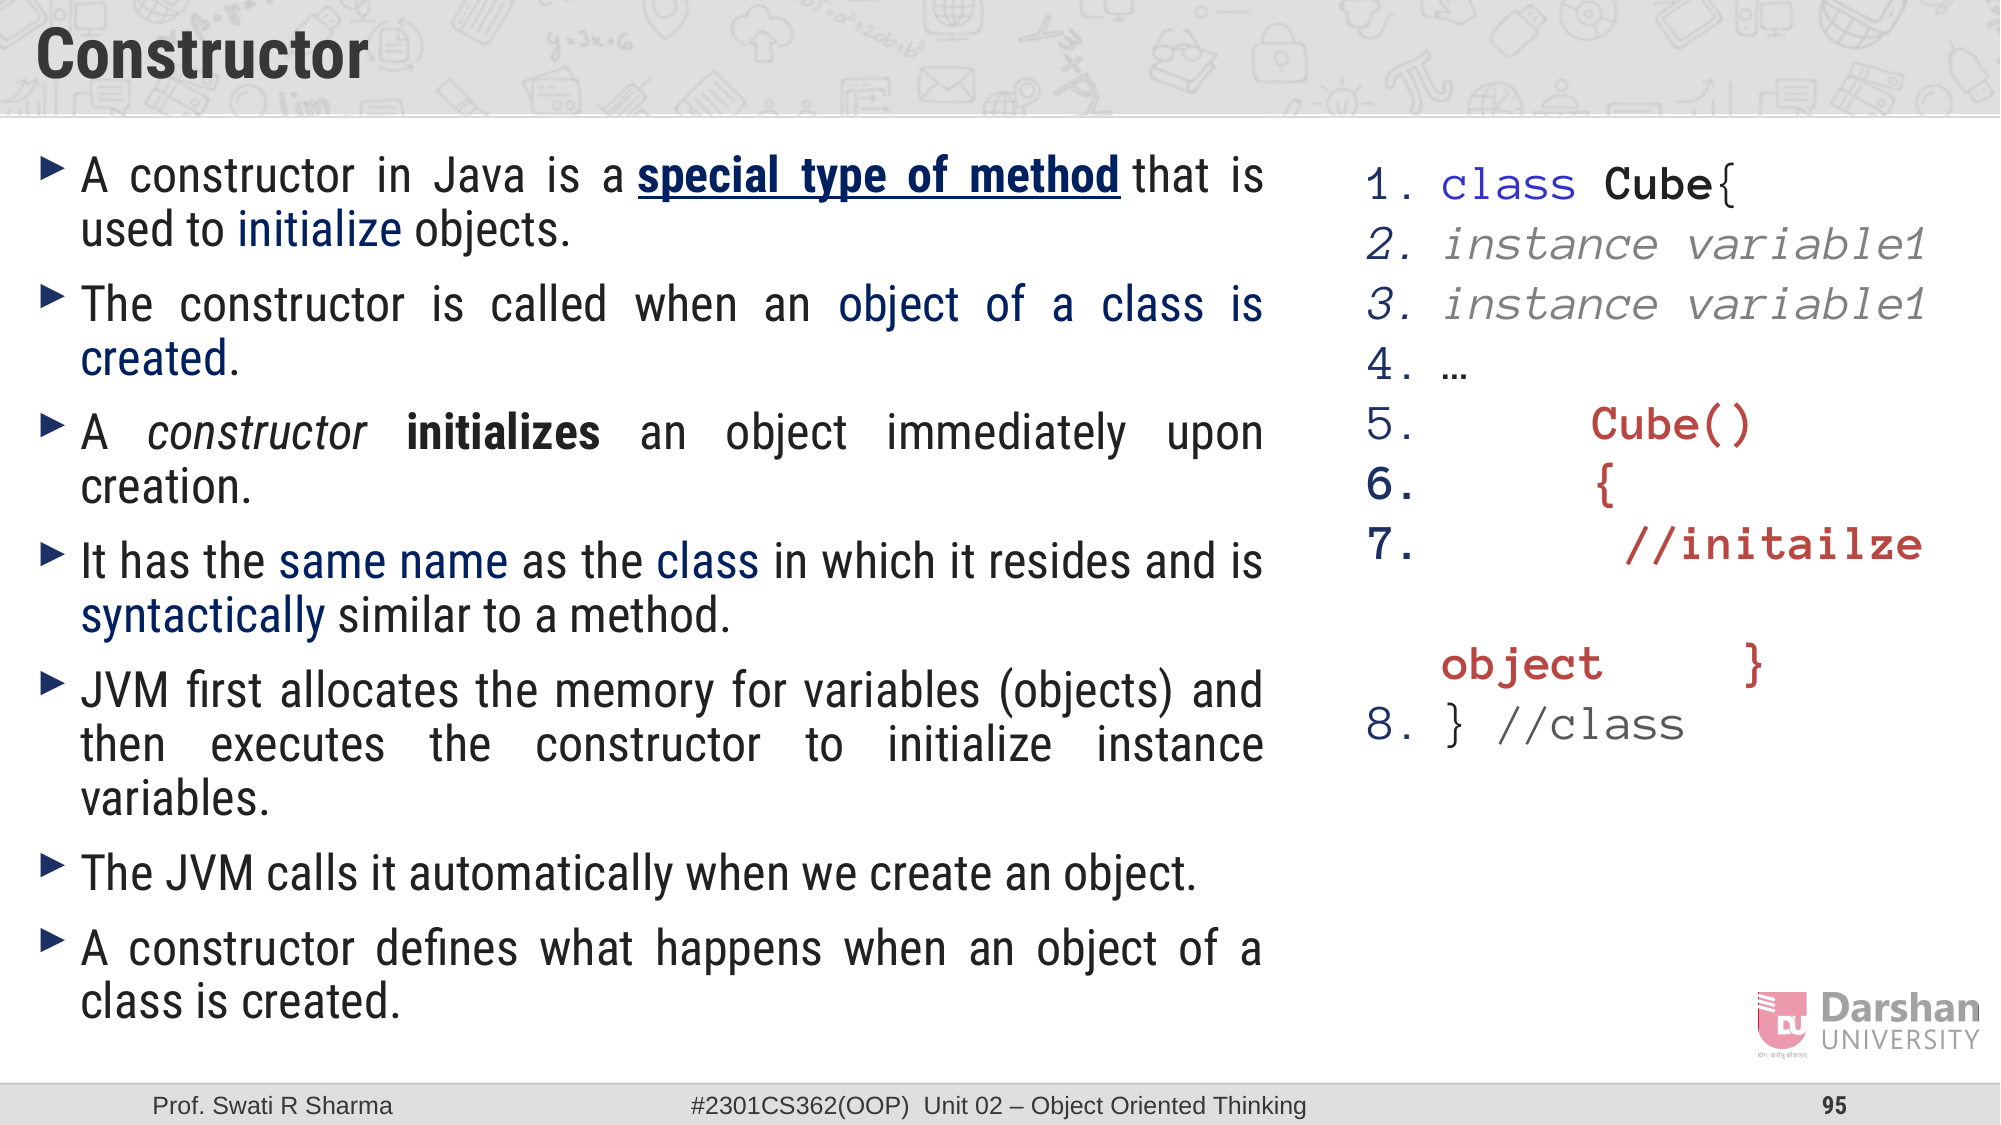

# Constructor
class Cube{
instance variable1
instance variable1
…
	Cube()
	{
    //initailze 				object	}
} //class
A constructor in Java is a special type of method that is used to initialize objects.
The constructor is called when an object of a class is created.
A constructor initializes an object immediately upon creation.
It has the same name as the class in which it resides and is syntactically similar to a method.
JVM first allocates the memory for variables (objects) and then executes the constructor to initialize instance variables.
The JVM calls it automatically when we create an object.
A constructor defines what happens when an object of a class is created.